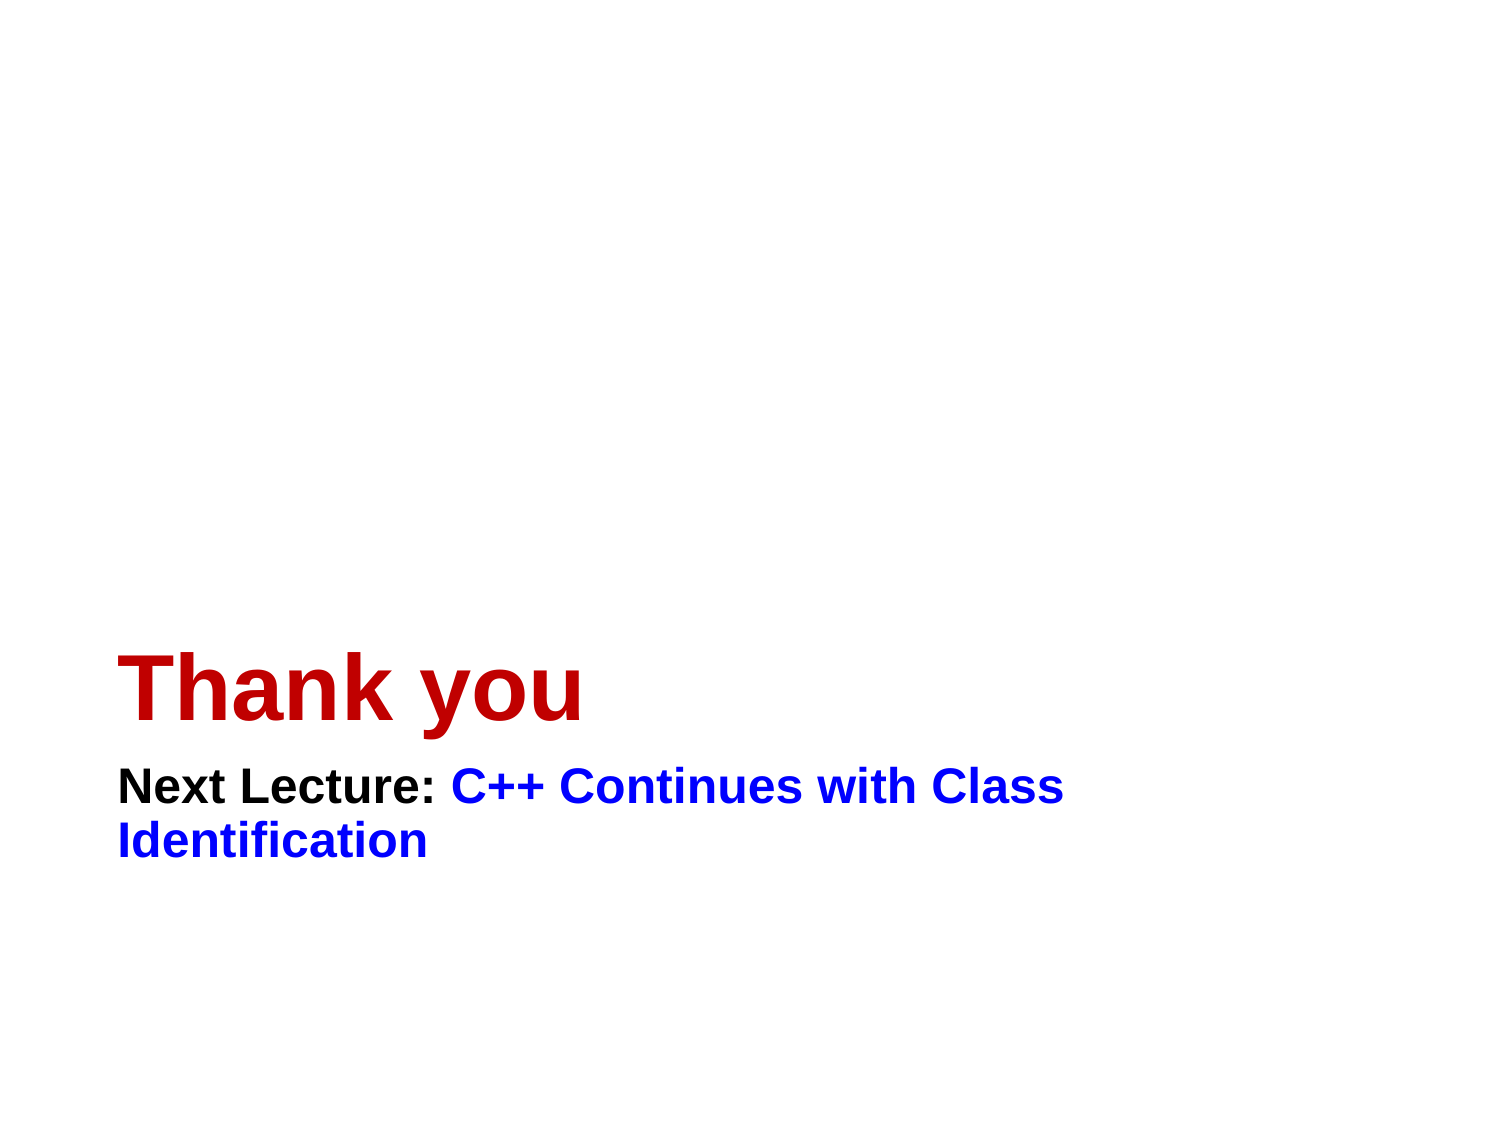

# Thank you
Next Lecture: C++ Continues with Class Identification